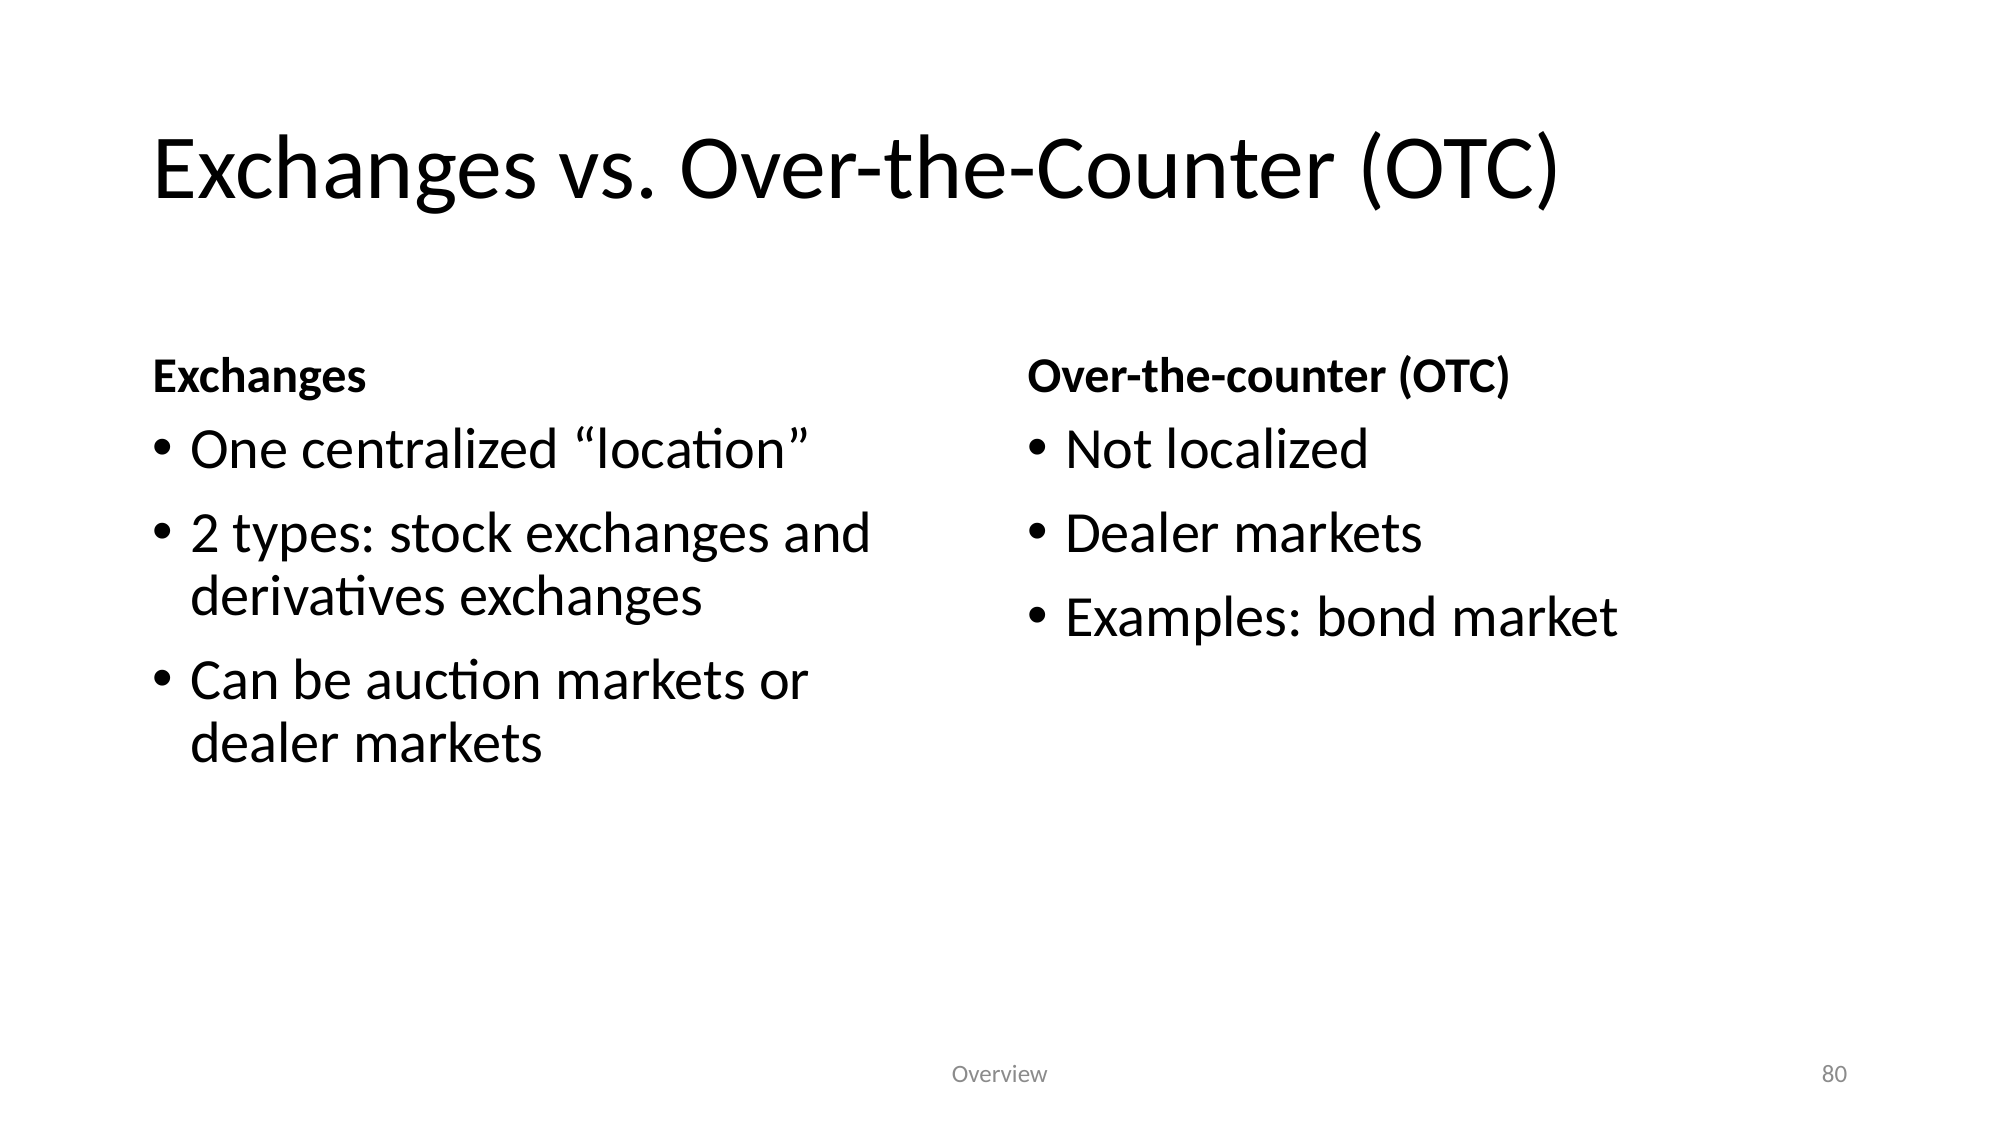

# Exchanges vs. Over-the-Counter (OTC)
Exchanges
Over-the-counter (OTC)
One centralized “location”
2 types: stock exchanges and derivatives exchanges
Can be auction markets or dealer markets
Not localized
Dealer markets
Examples: bond market
80
Overview